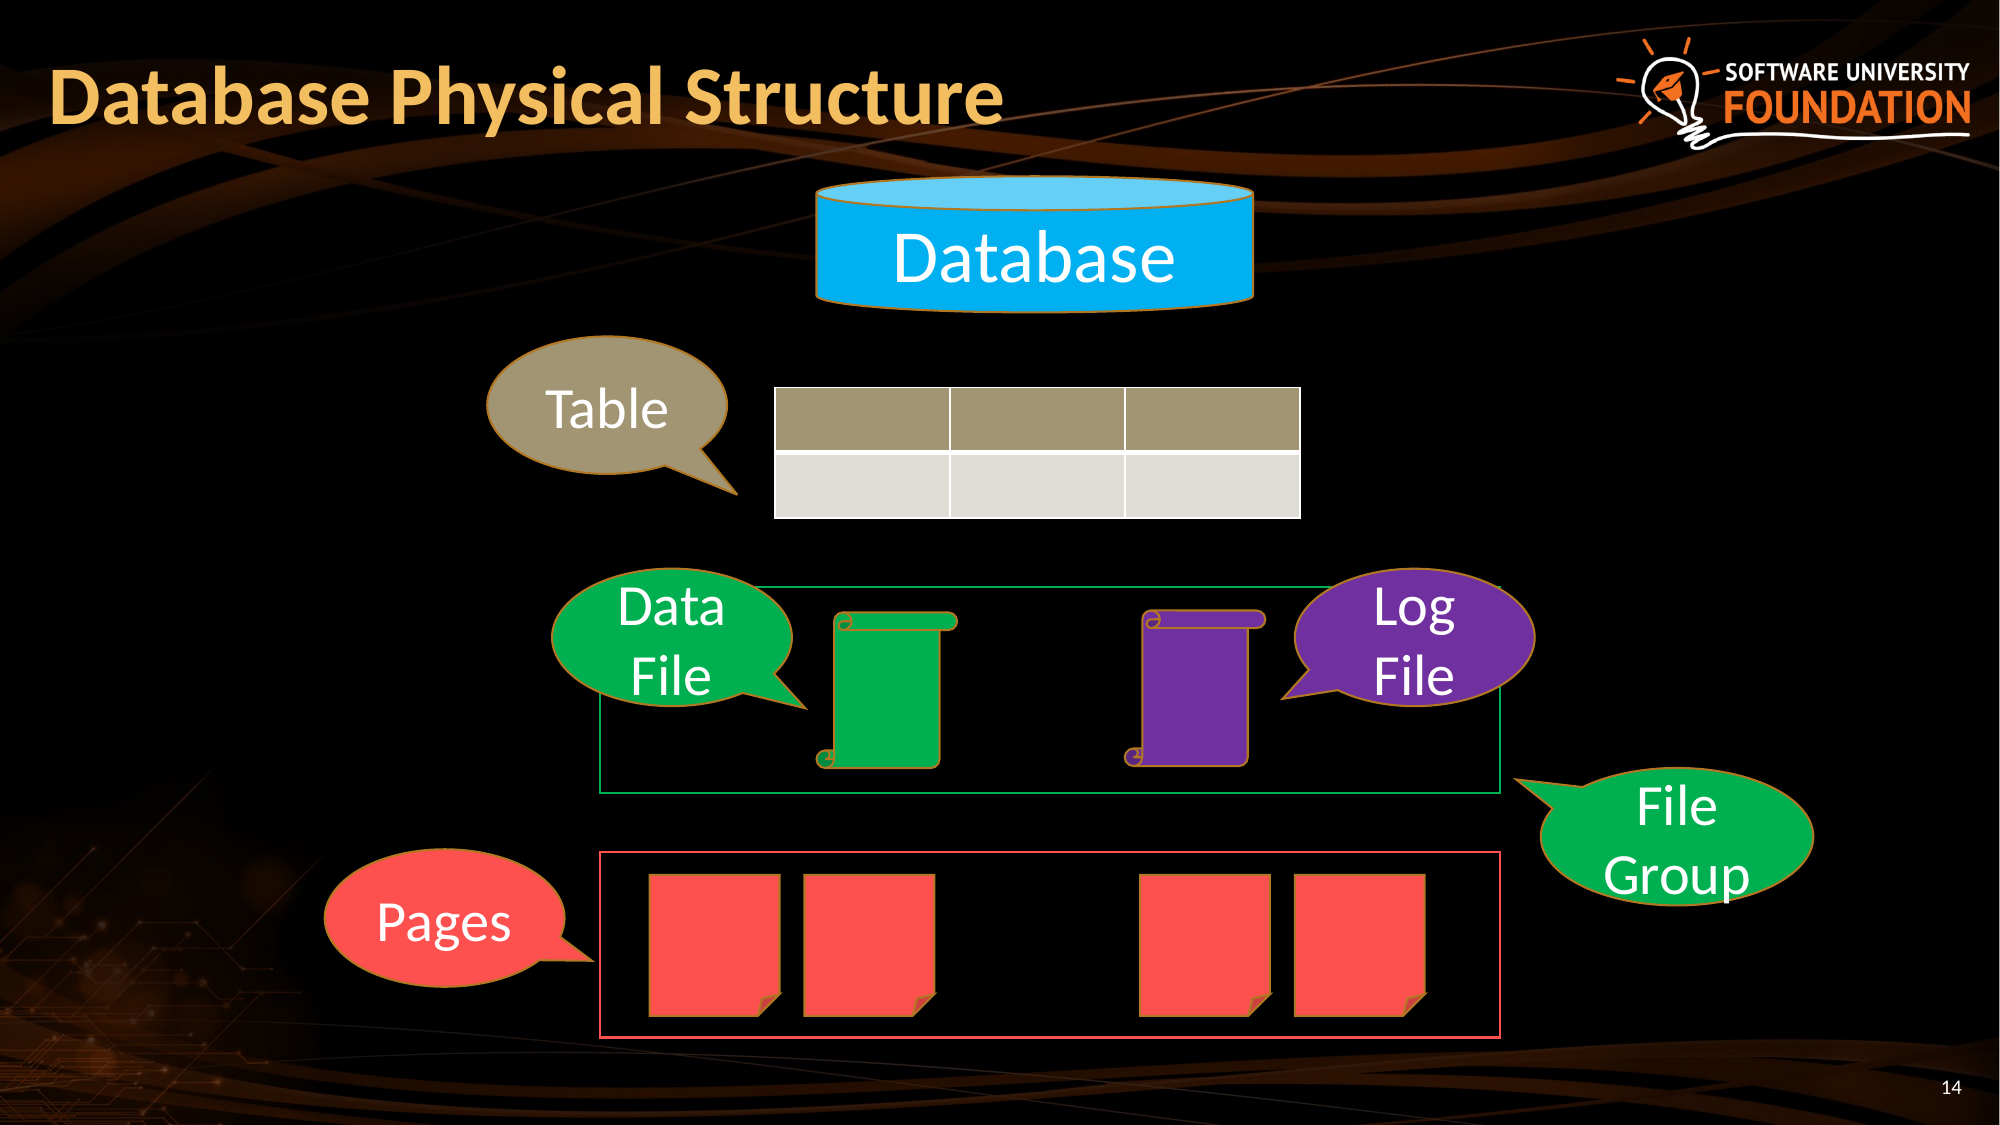

# Database Physical Structure
Database
Table
|  |  |  |
| --- | --- | --- |
|  |  |  |
Data File
Log File

File Group
Pages

14